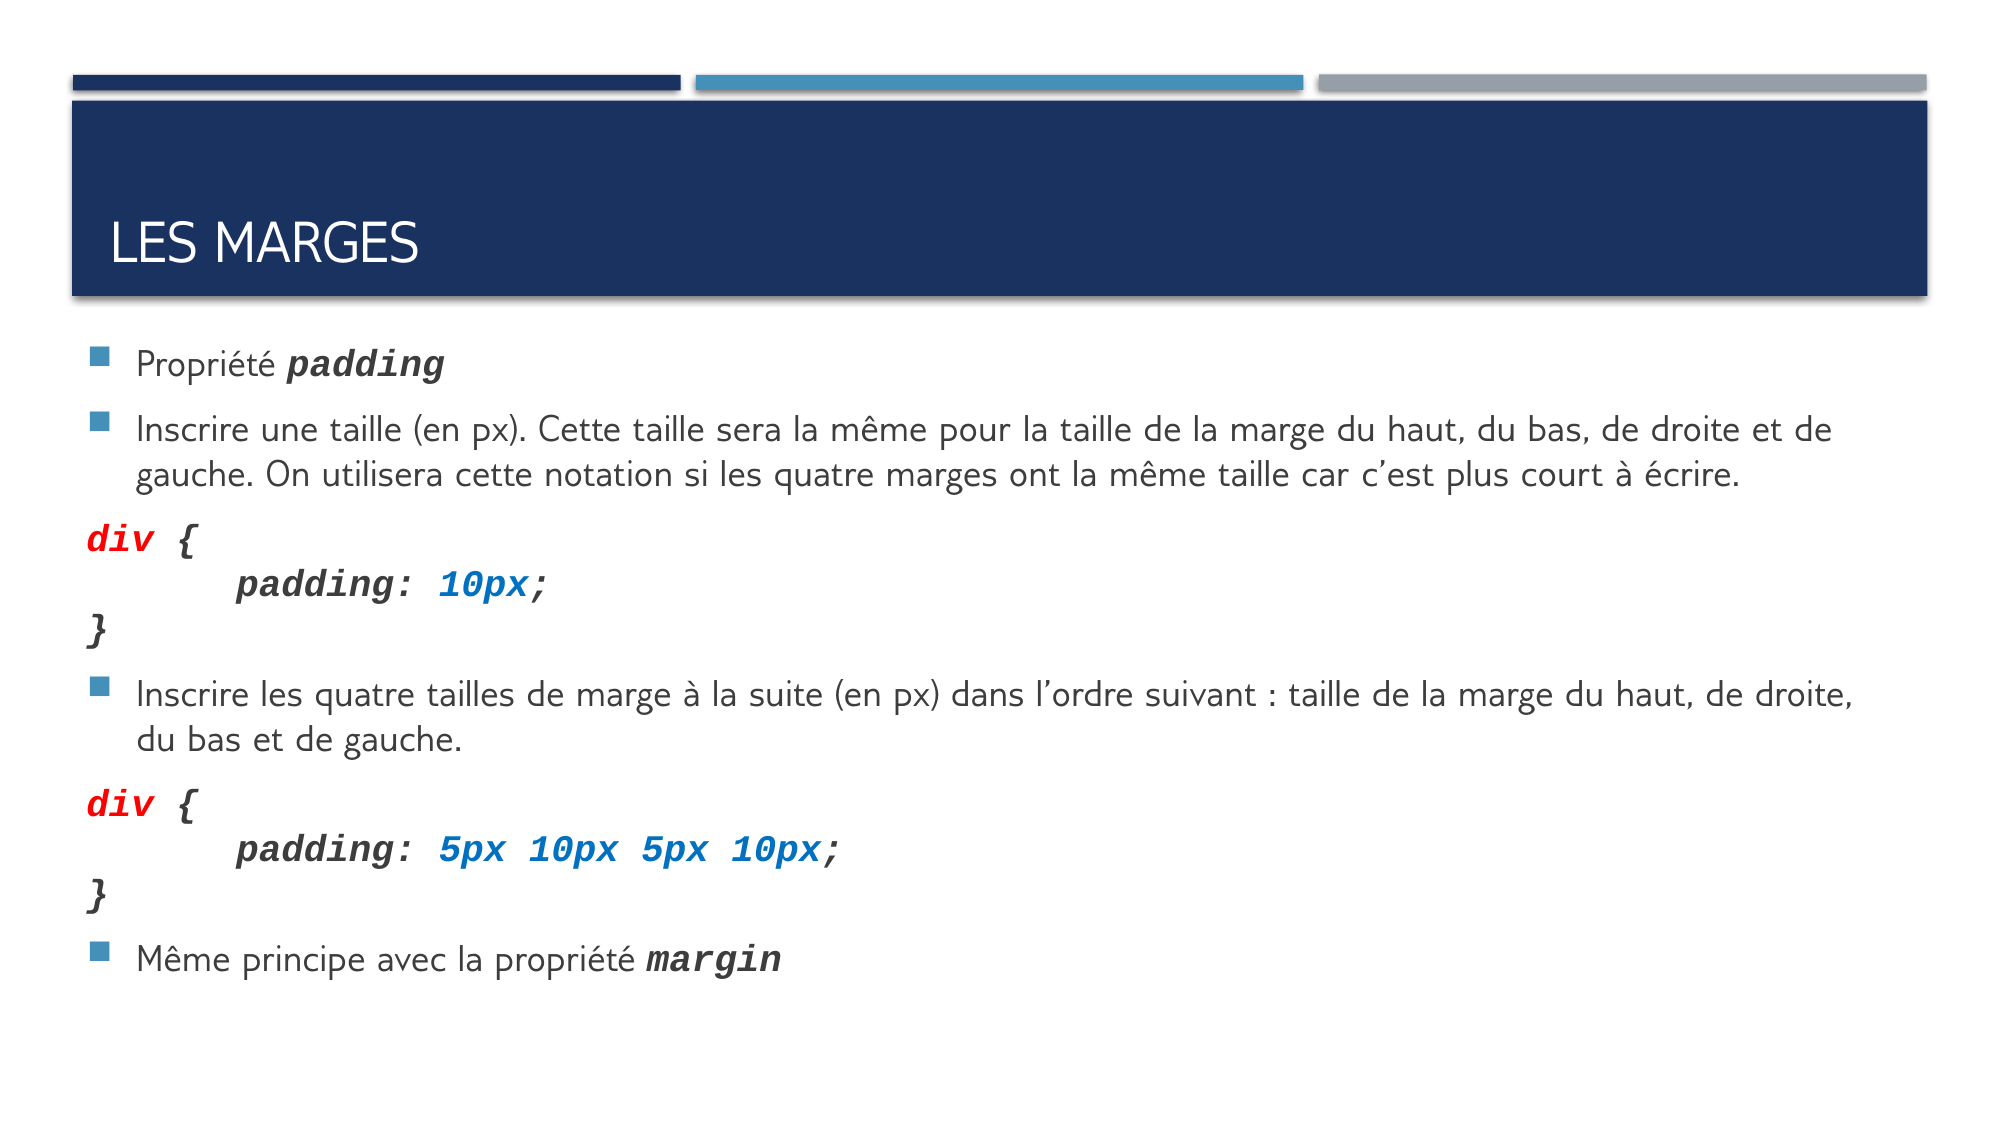

# Les marges
Propriété padding
Inscrire une taille (en px). Cette taille sera la même pour la taille de la marge du haut, du bas, de droite et de  gauche. On utilisera cette notation si les quatre marges ont la même taille car c’est plus court à écrire.
div {
	padding: 10px;
}
Inscrire les quatre tailles de marge à la suite (en px) dans l’ordre suivant : taille de la marge du haut, de droite, du bas et de gauche.
div {
	padding: 5px 10px 5px 10px;
}
Même principe avec la propriété margin